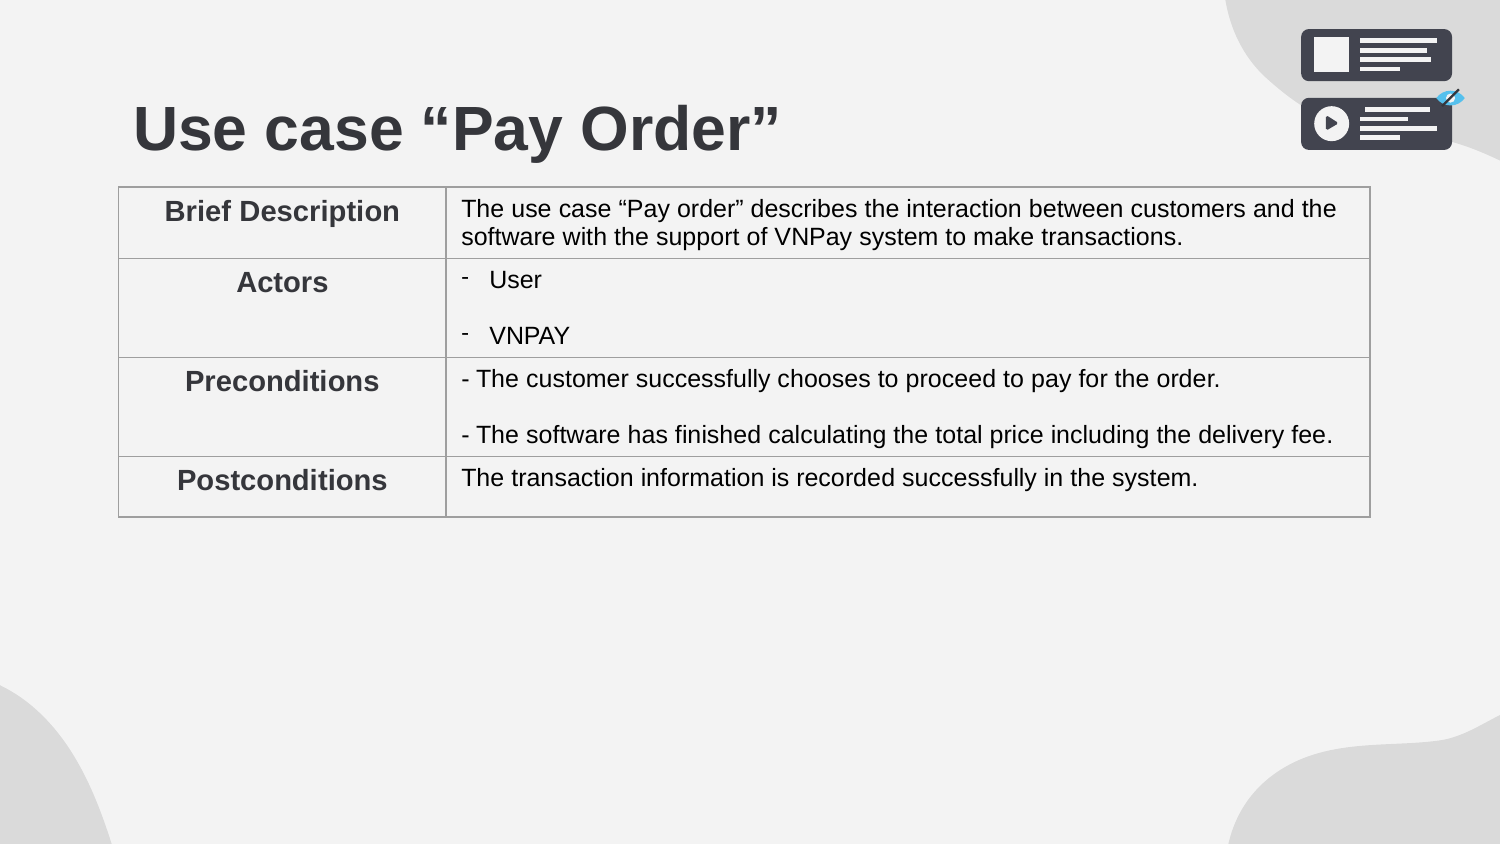

# Use case “Pay Order”
| Brief Description | The use case “Pay order” describes the interaction between customers and the software with the support of VNPay system to make transactions. |
| --- | --- |
| Actors | User VNPAY |
| Preconditions | - The customer successfully chooses to proceed to pay for the order. - The software has finished calculating the total price including the delivery fee. |
| Postconditions | The transaction information is recorded successfully in the system. |